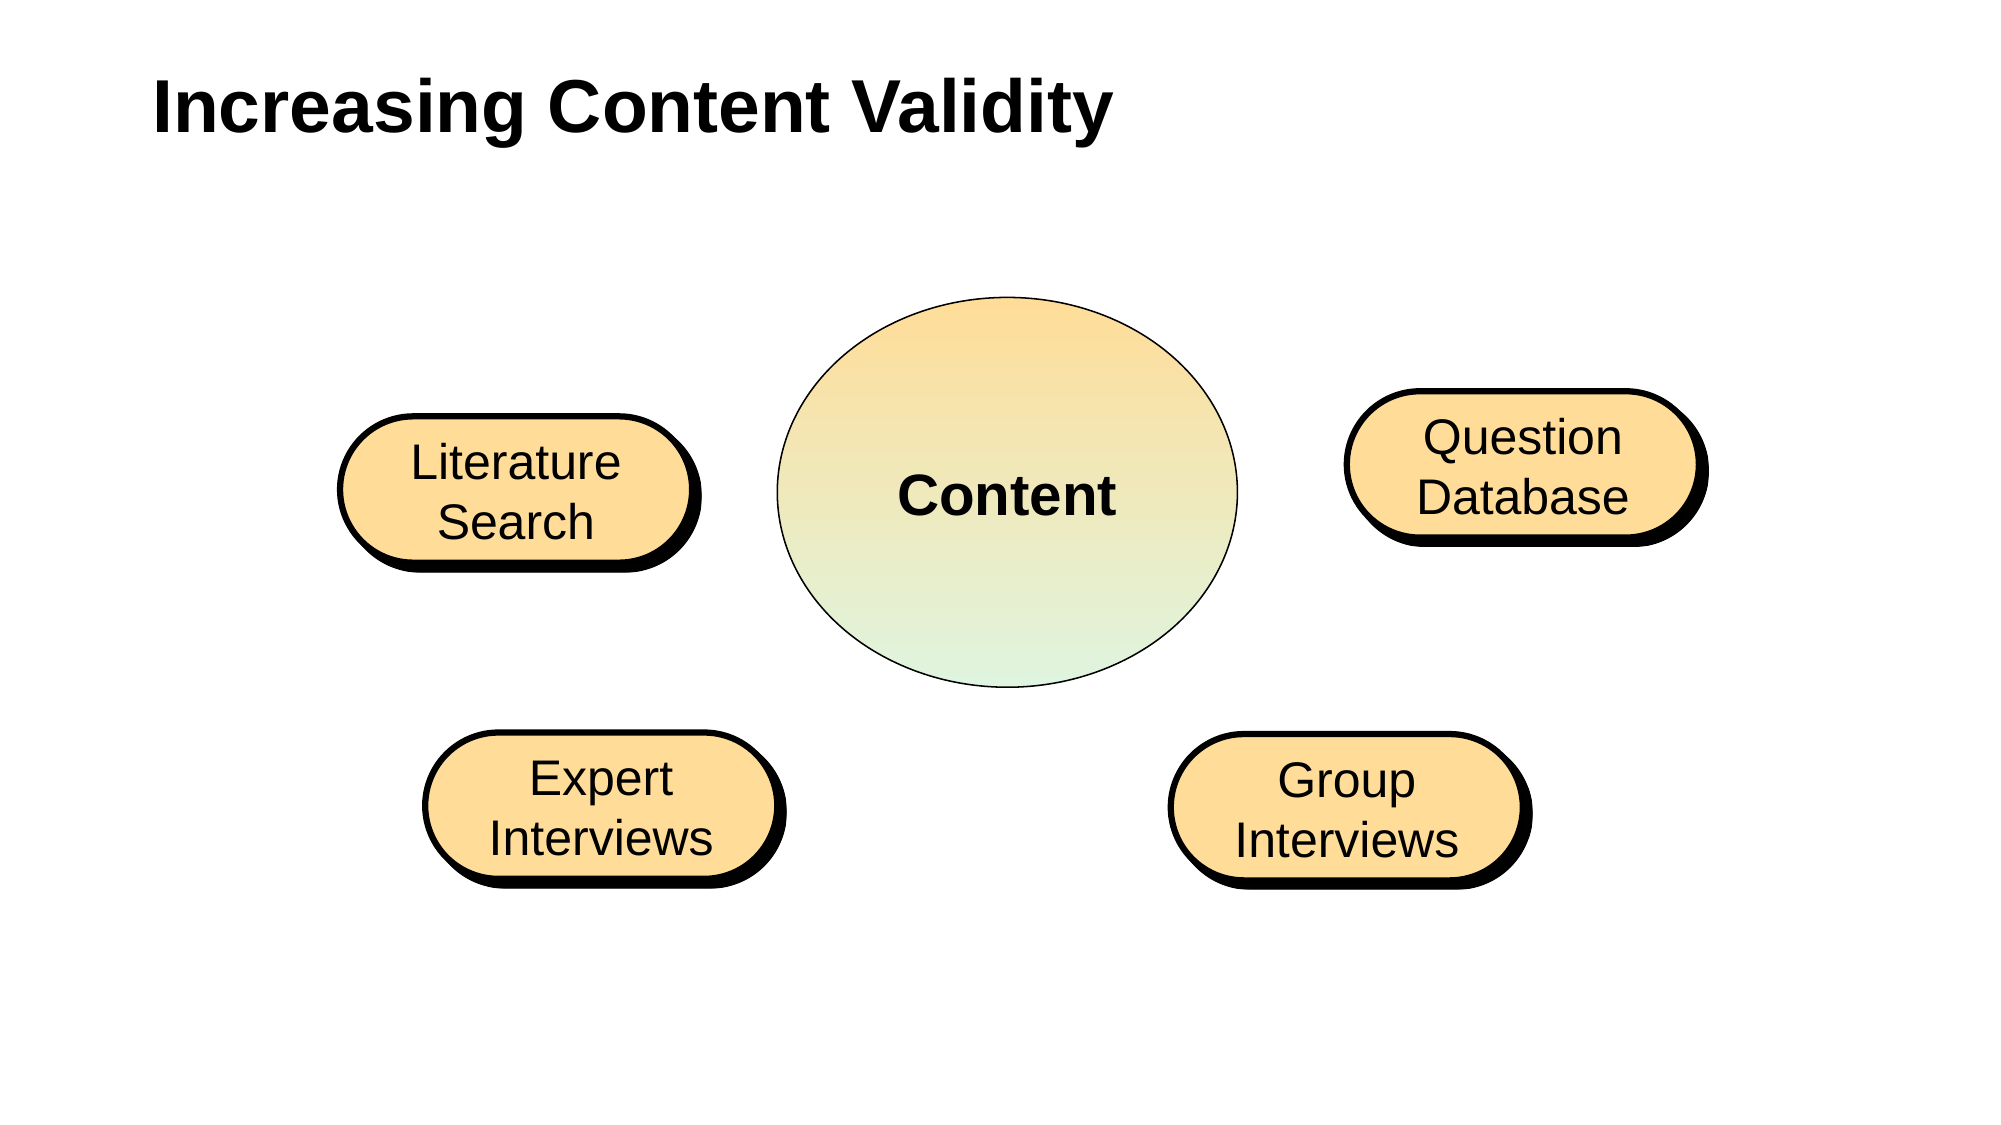

# Increasing Content Validity
Content
Question Database
Literature Search
Expert Interviews
Group Interviews
11-29